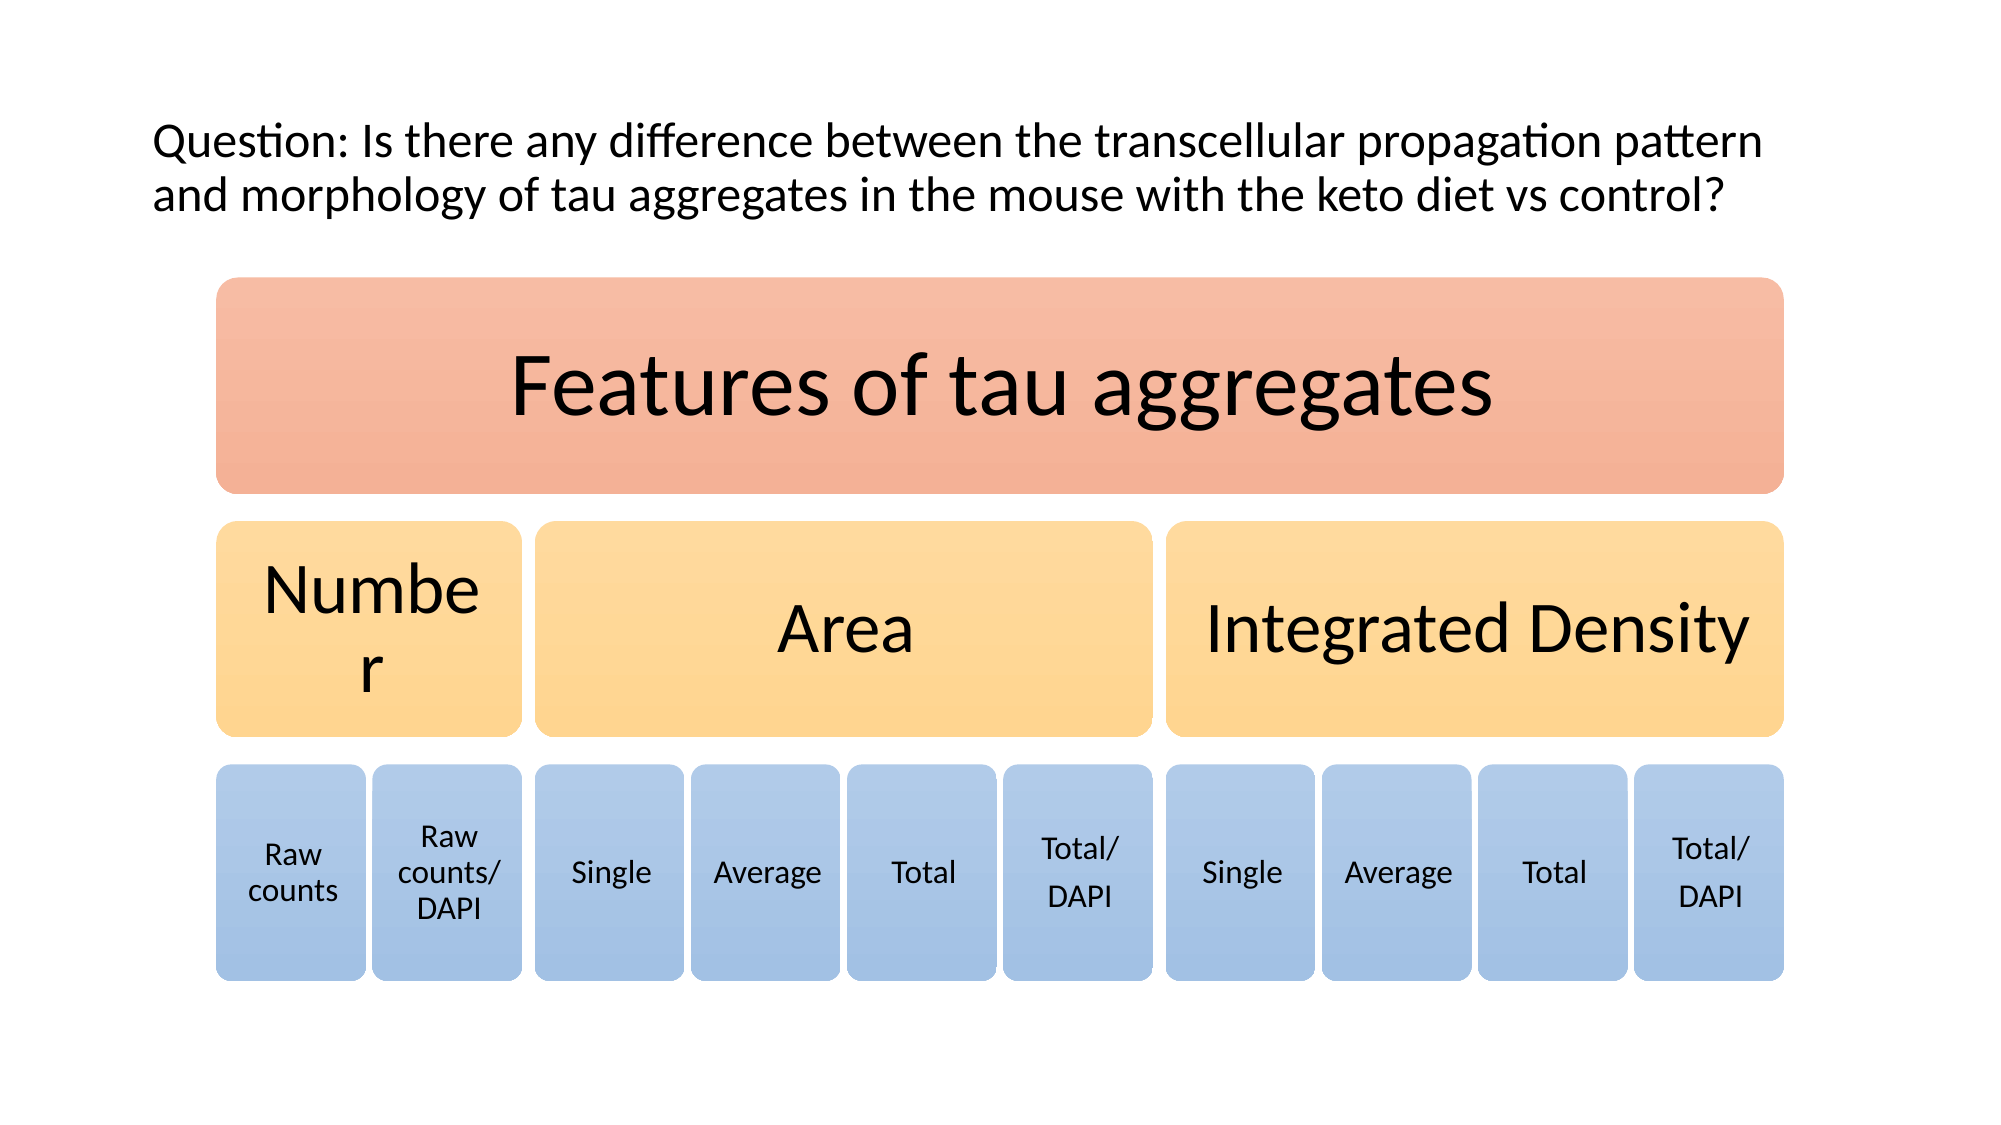

# Question: Is there any difference between the transcellular propagation pattern and morphology of tau aggregates in the mouse with the keto diet vs control?
Features of tau aggregates
Number
Raw counts
Raw counts/DAPI
Area
Single
Average
Total
Total/
DAPI
Integrated Density
Single
Average
Total
Total/
DAPI